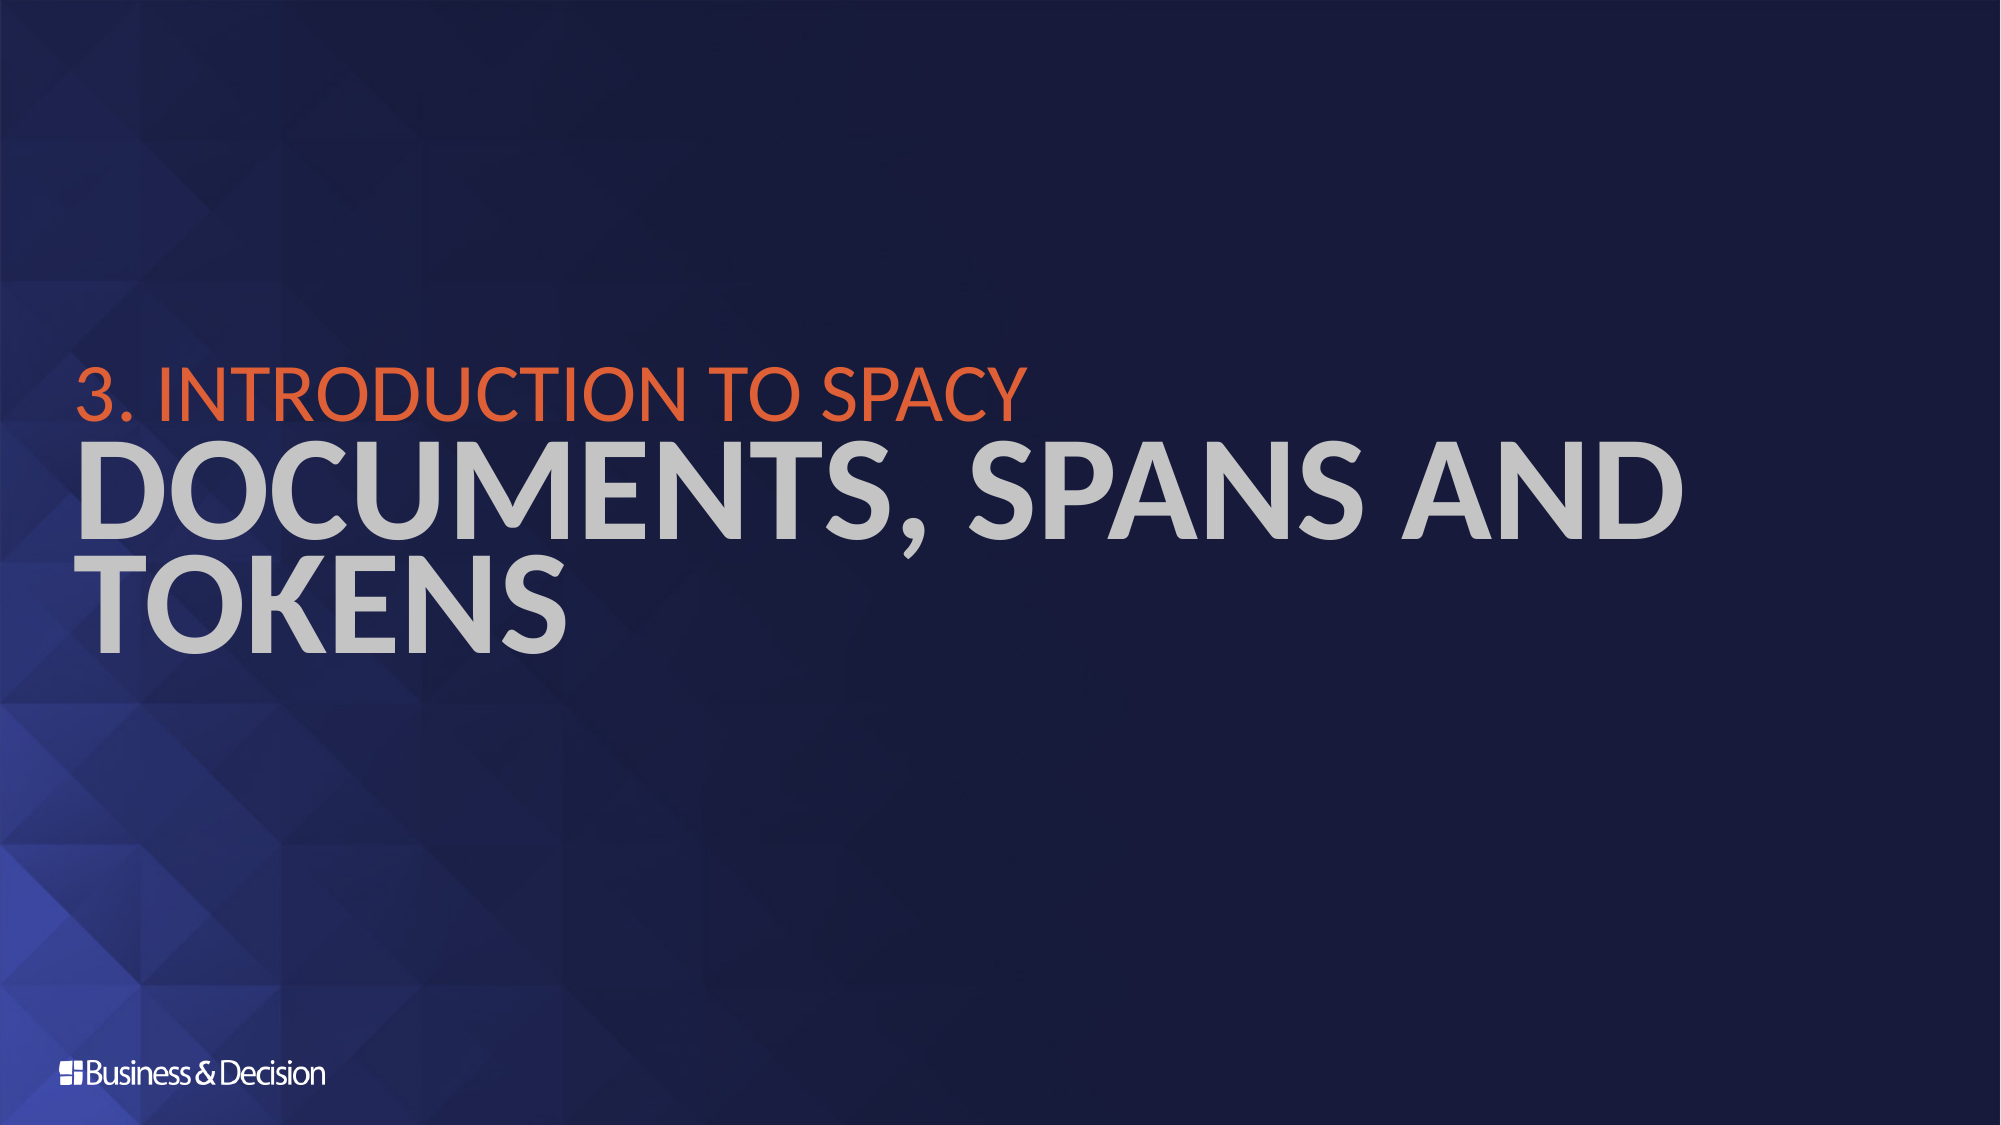

# 3. Introduction to spaCy
Documents, spans and tokens